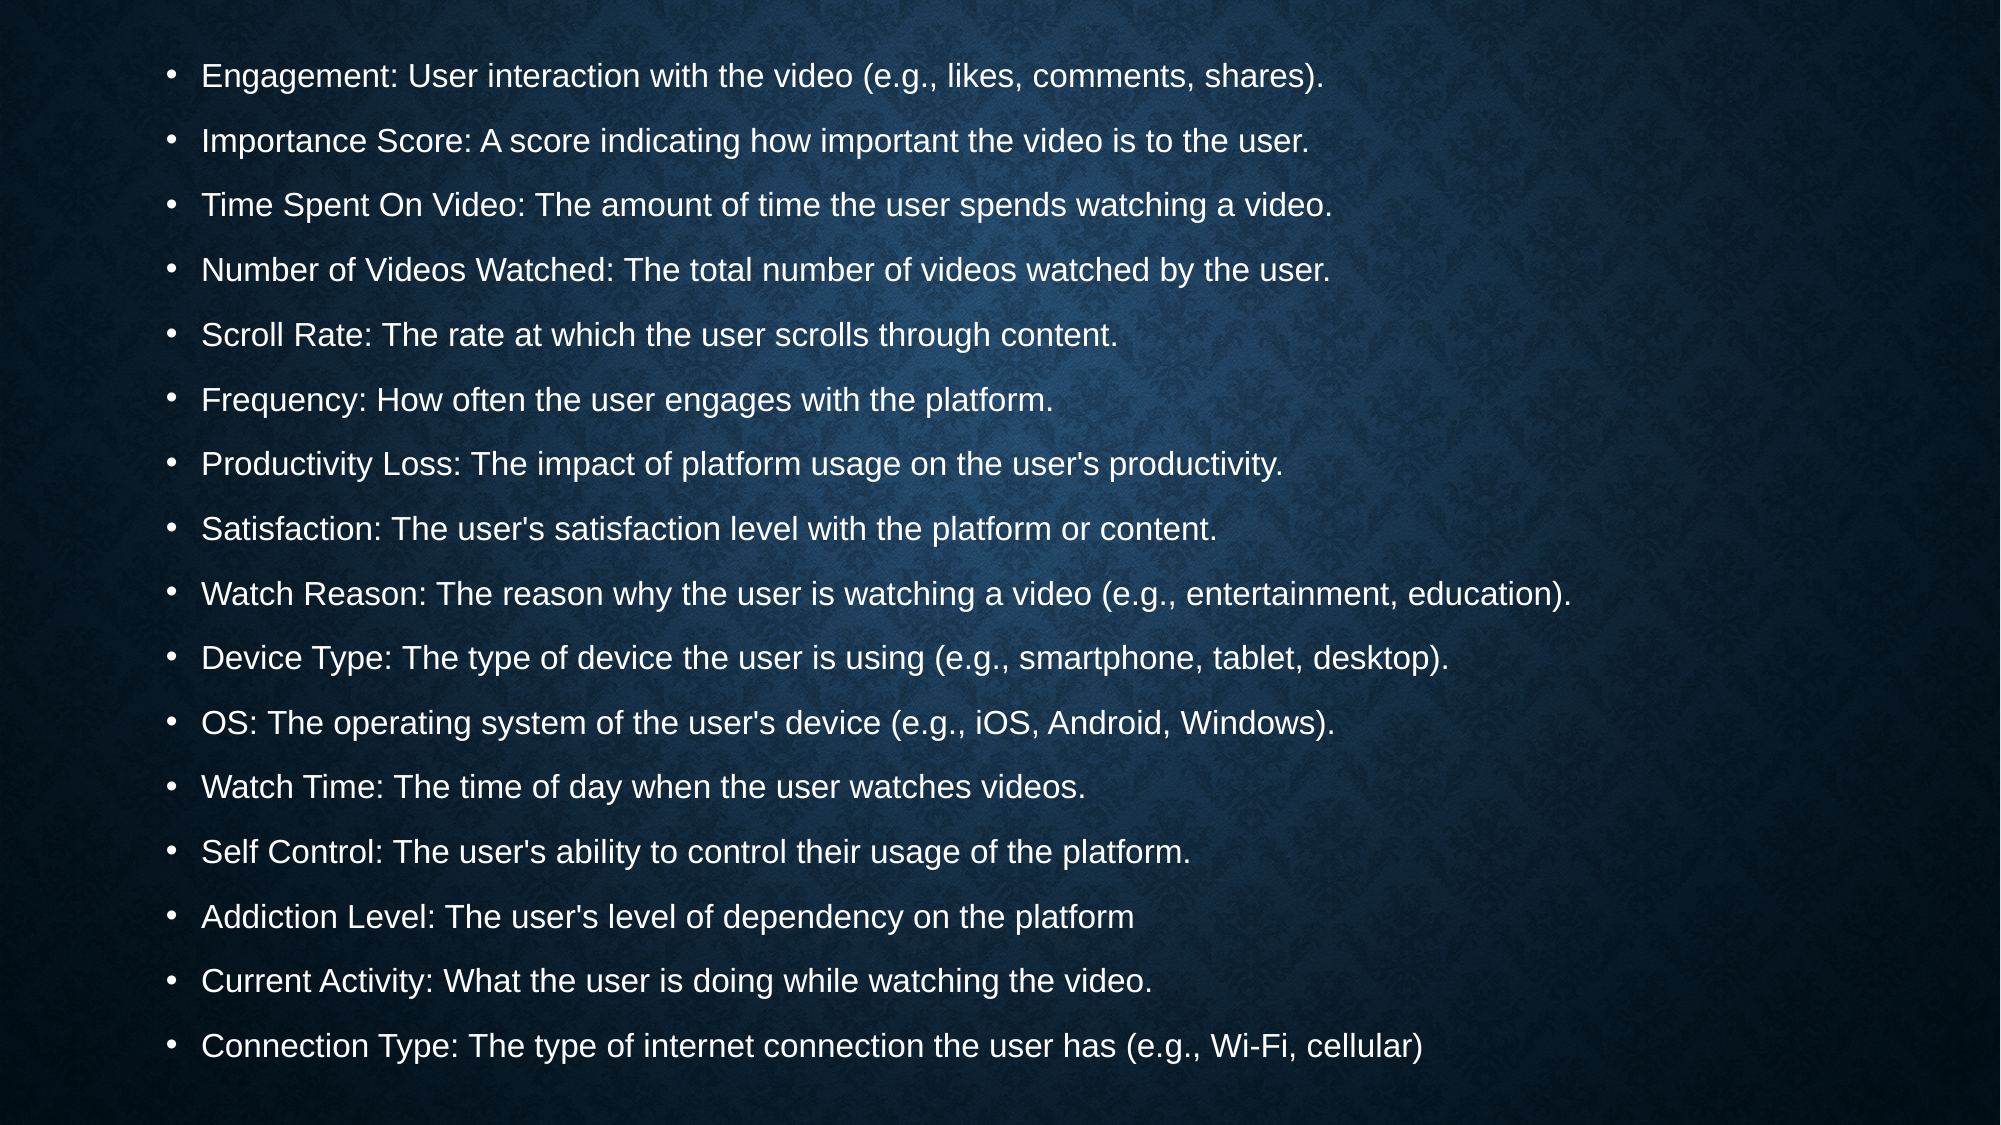

Engagement: User interaction with the video (e.g., likes, comments, shares).
Importance Score: A score indicating how important the video is to the user.
Time Spent On Video: The amount of time the user spends watching a video.
Number of Videos Watched: The total number of videos watched by the user.
Scroll Rate: The rate at which the user scrolls through content.
Frequency: How often the user engages with the platform.
Productivity Loss: The impact of platform usage on the user's productivity.
Satisfaction: The user's satisfaction level with the platform or content.
Watch Reason: The reason why the user is watching a video (e.g., entertainment, education).
Device Type: The type of device the user is using (e.g., smartphone, tablet, desktop).
OS: The operating system of the user's device (e.g., iOS, Android, Windows).
Watch Time: The time of day when the user watches videos.
Self Control: The user's ability to control their usage of the platform.
Addiction Level: The user's level of dependency on the platform
Current Activity: What the user is doing while watching the video.
Connection Type: The type of internet connection the user has (e.g., Wi-Fi, cellular)